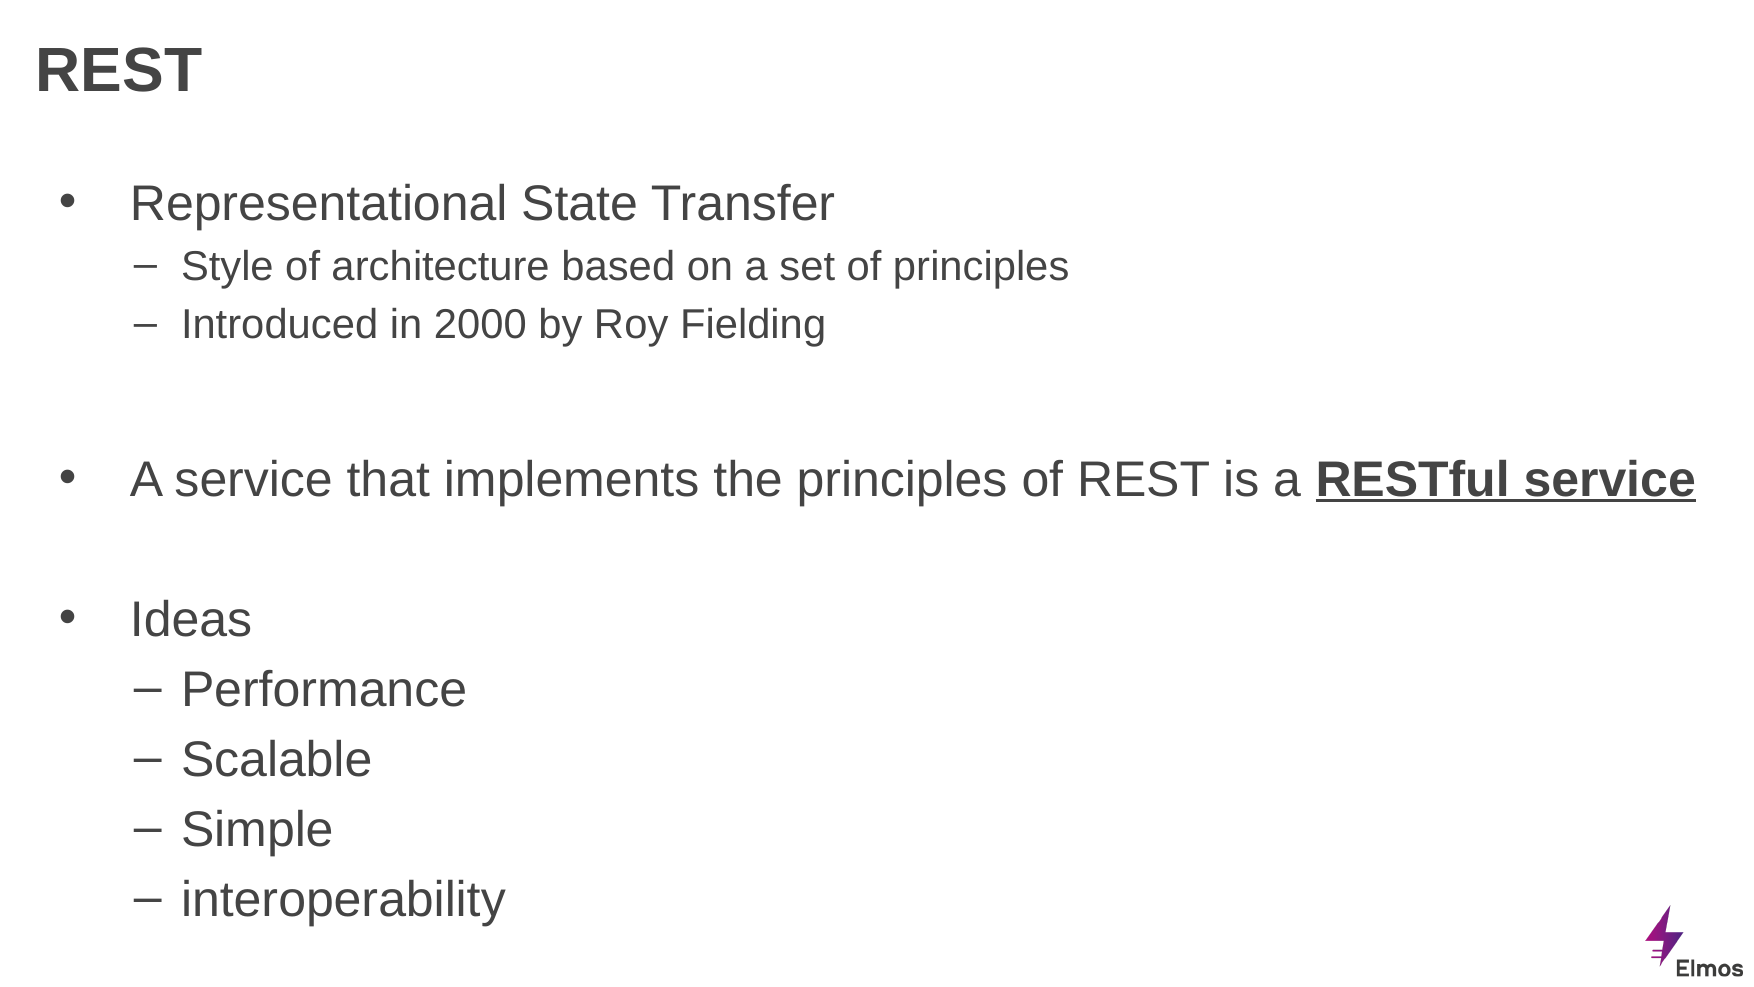

# REST
Representational State Transfer
Style of architecture based on a set of principles
Introduced in 2000 by Roy Fielding

A service that implements the principles of REST is a RESTful service

Ideas
Performance
Scalable
Simple
interoperability